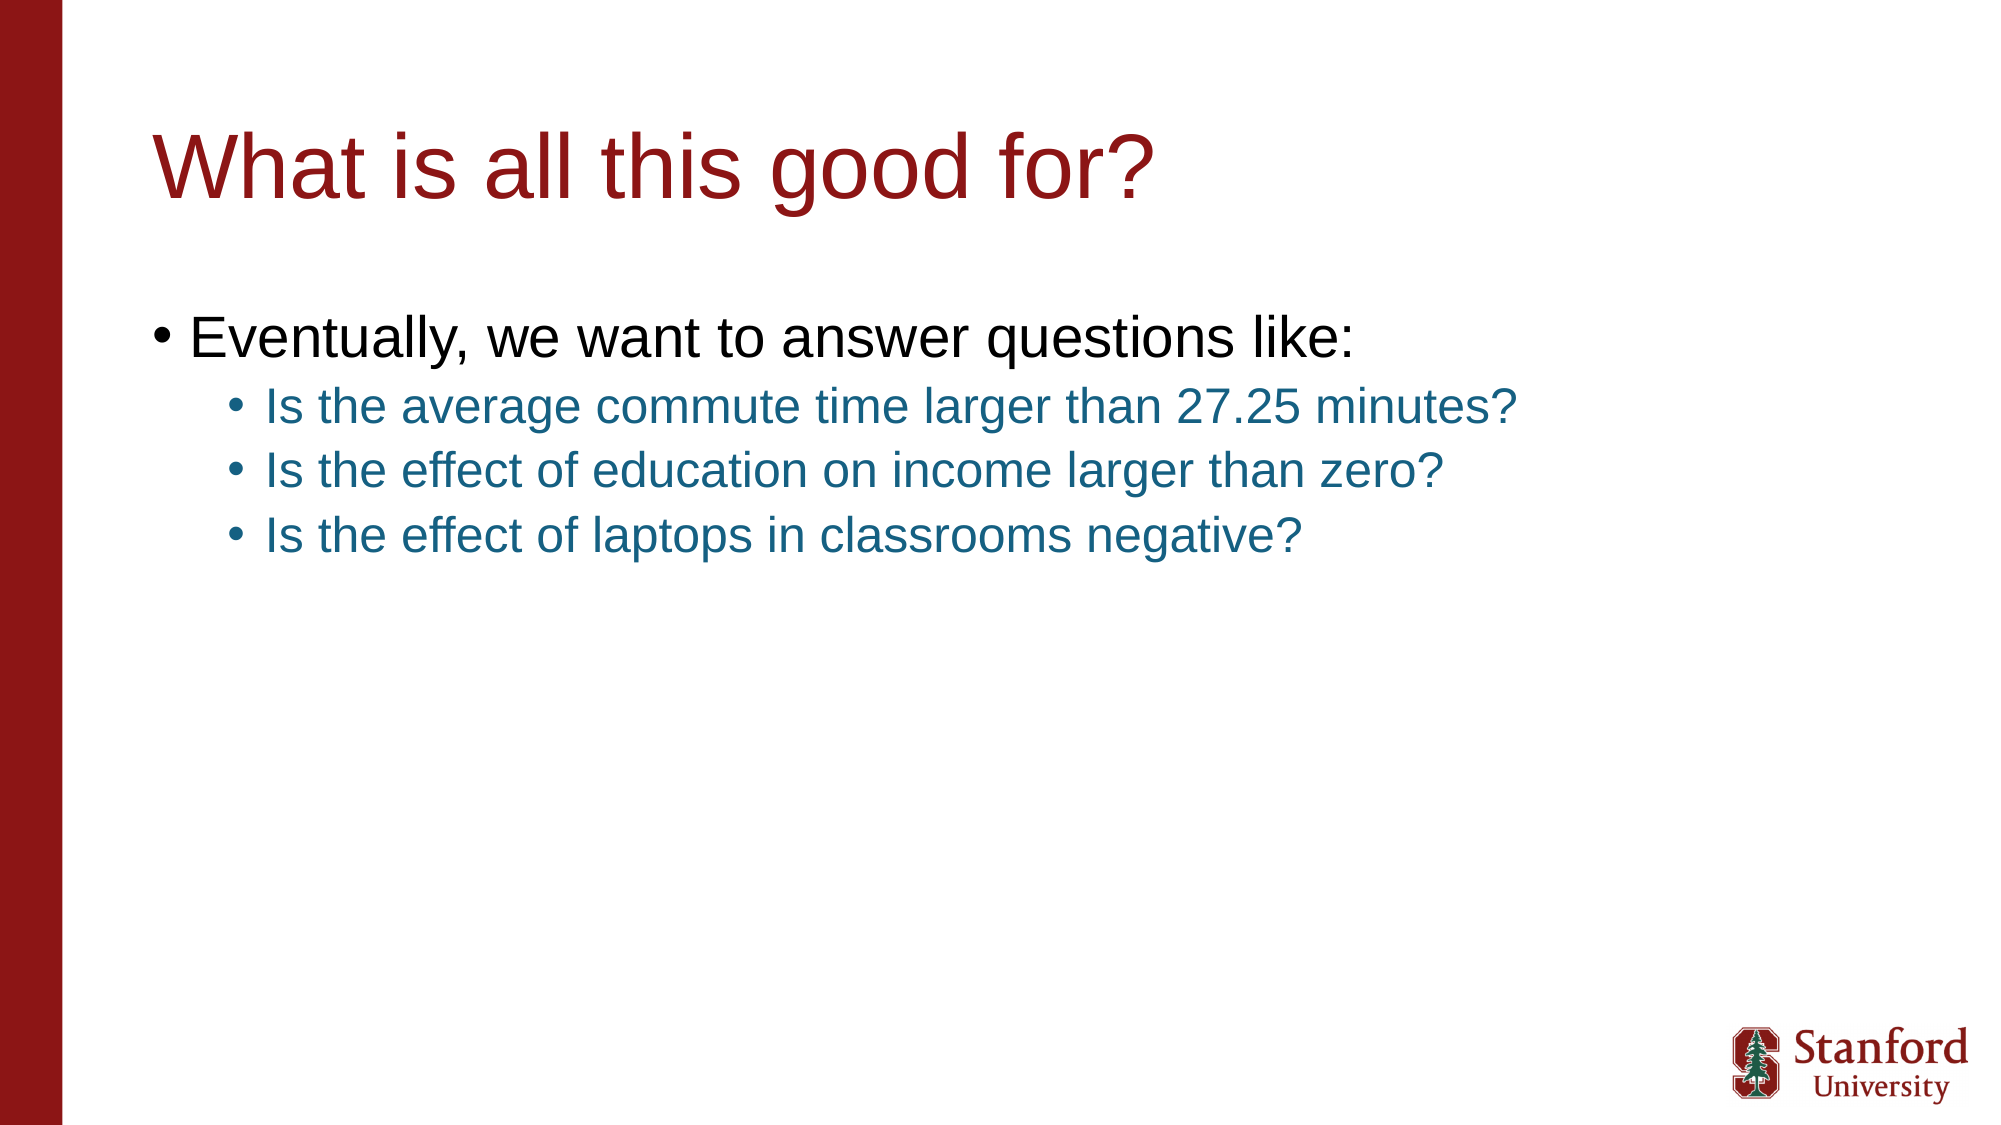

# What is all this good for?
Eventually, we want to answer questions like:
Is the average commute time larger than 27.25 minutes?
Is the effect of education on income larger than zero?
Is the effect of laptops in classrooms negative?